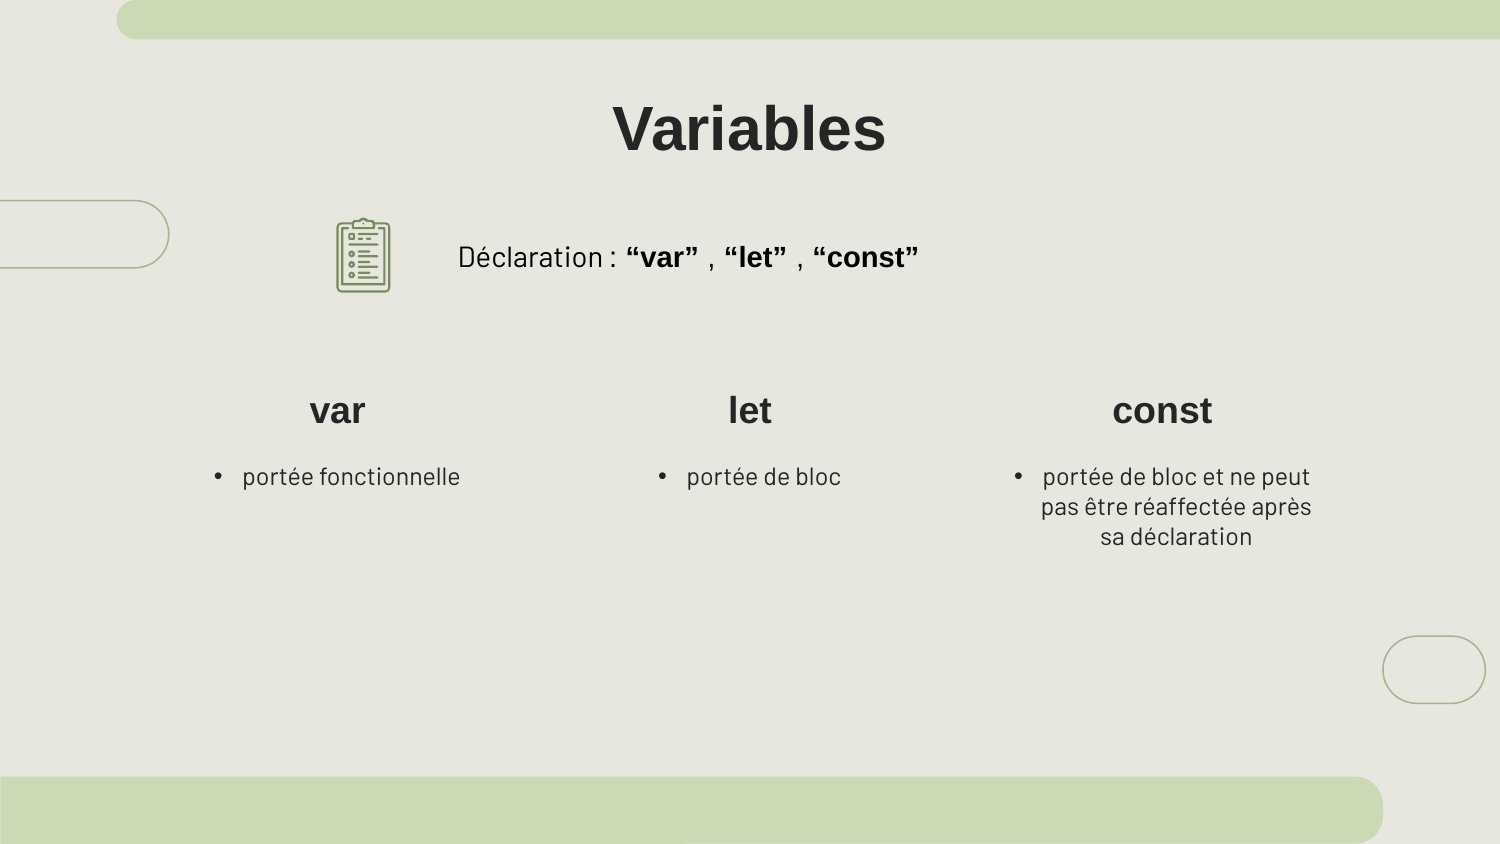

# Variables

Déclaration : “var” , “let” , “const”
var
let
const
portée fonctionnelle
portée de bloc
portée de bloc et ne peut pas être réaffectée après sa déclaration